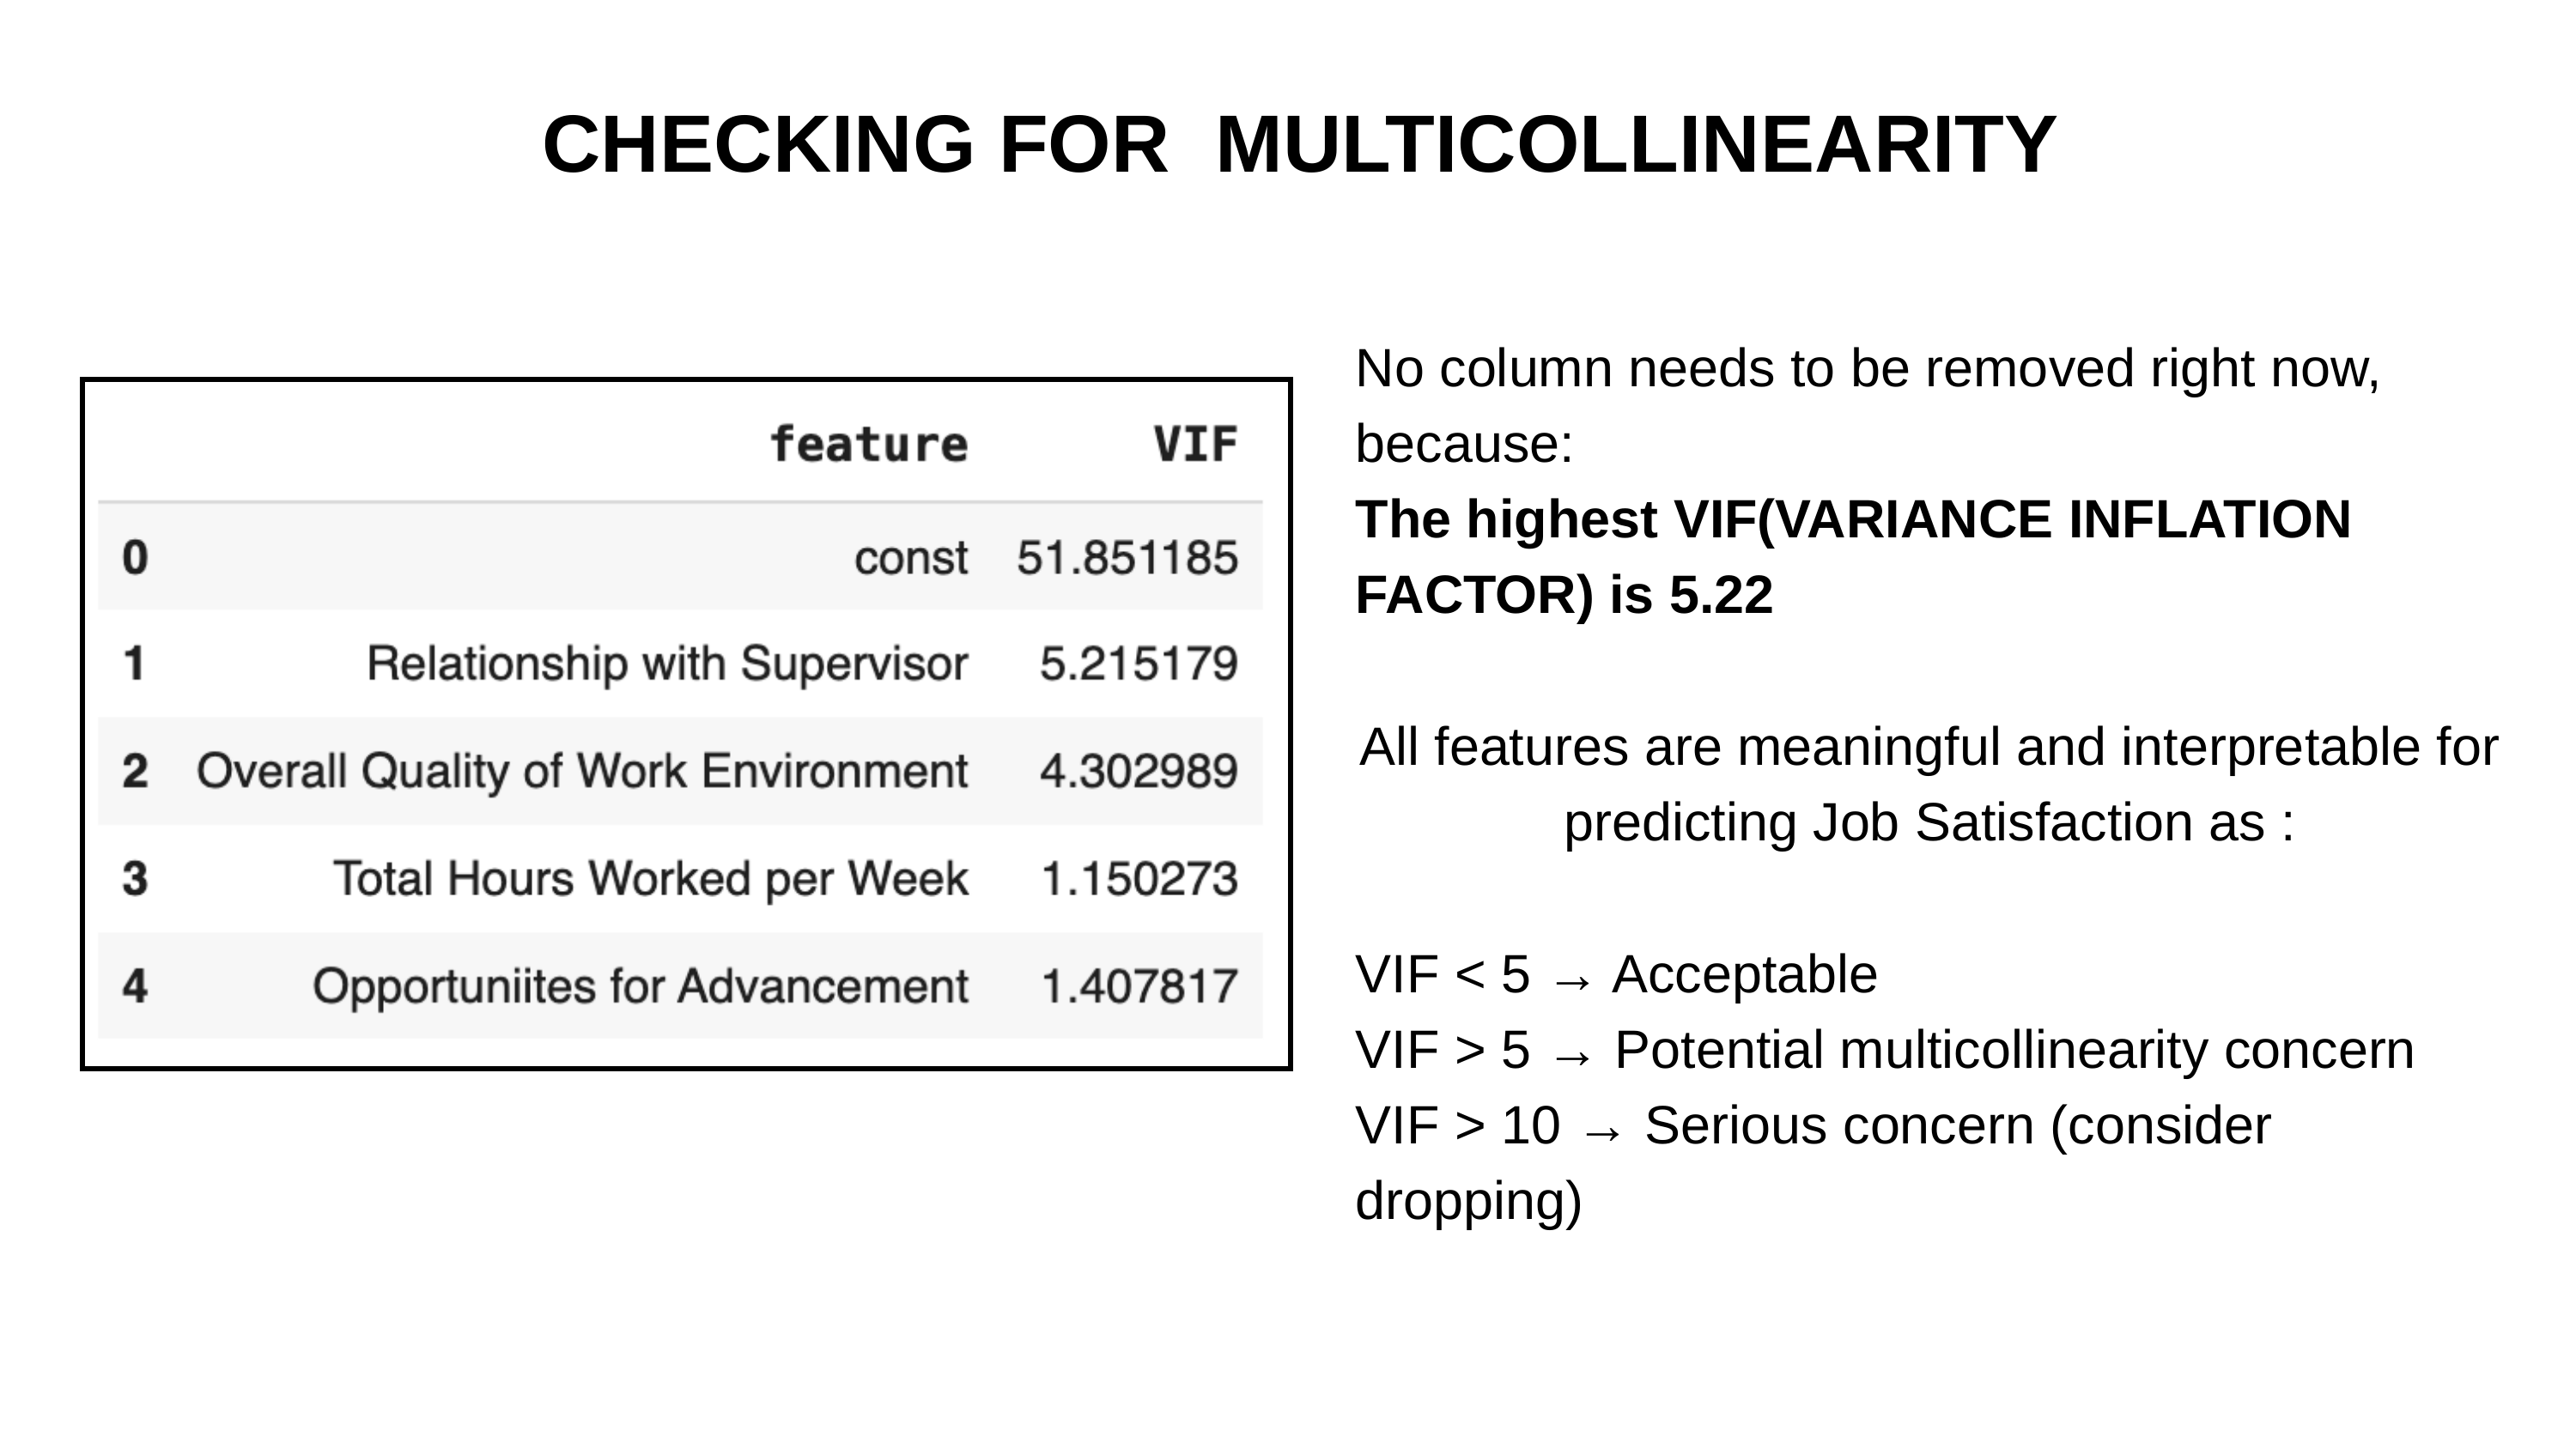

CHECKING FOR  MULTICOLLINEARITY
No column needs to be removed right now,        because:
The highest VIF(VARIANCE INFLATION FACTOR) is 5.22

All features are meaningful and interpretable for predicting Job Satisfaction as :

VIF < 5 → Acceptable
VIF > 5 → Potential multicollinearity concern
VIF > 10 → Serious concern (consider dropping)